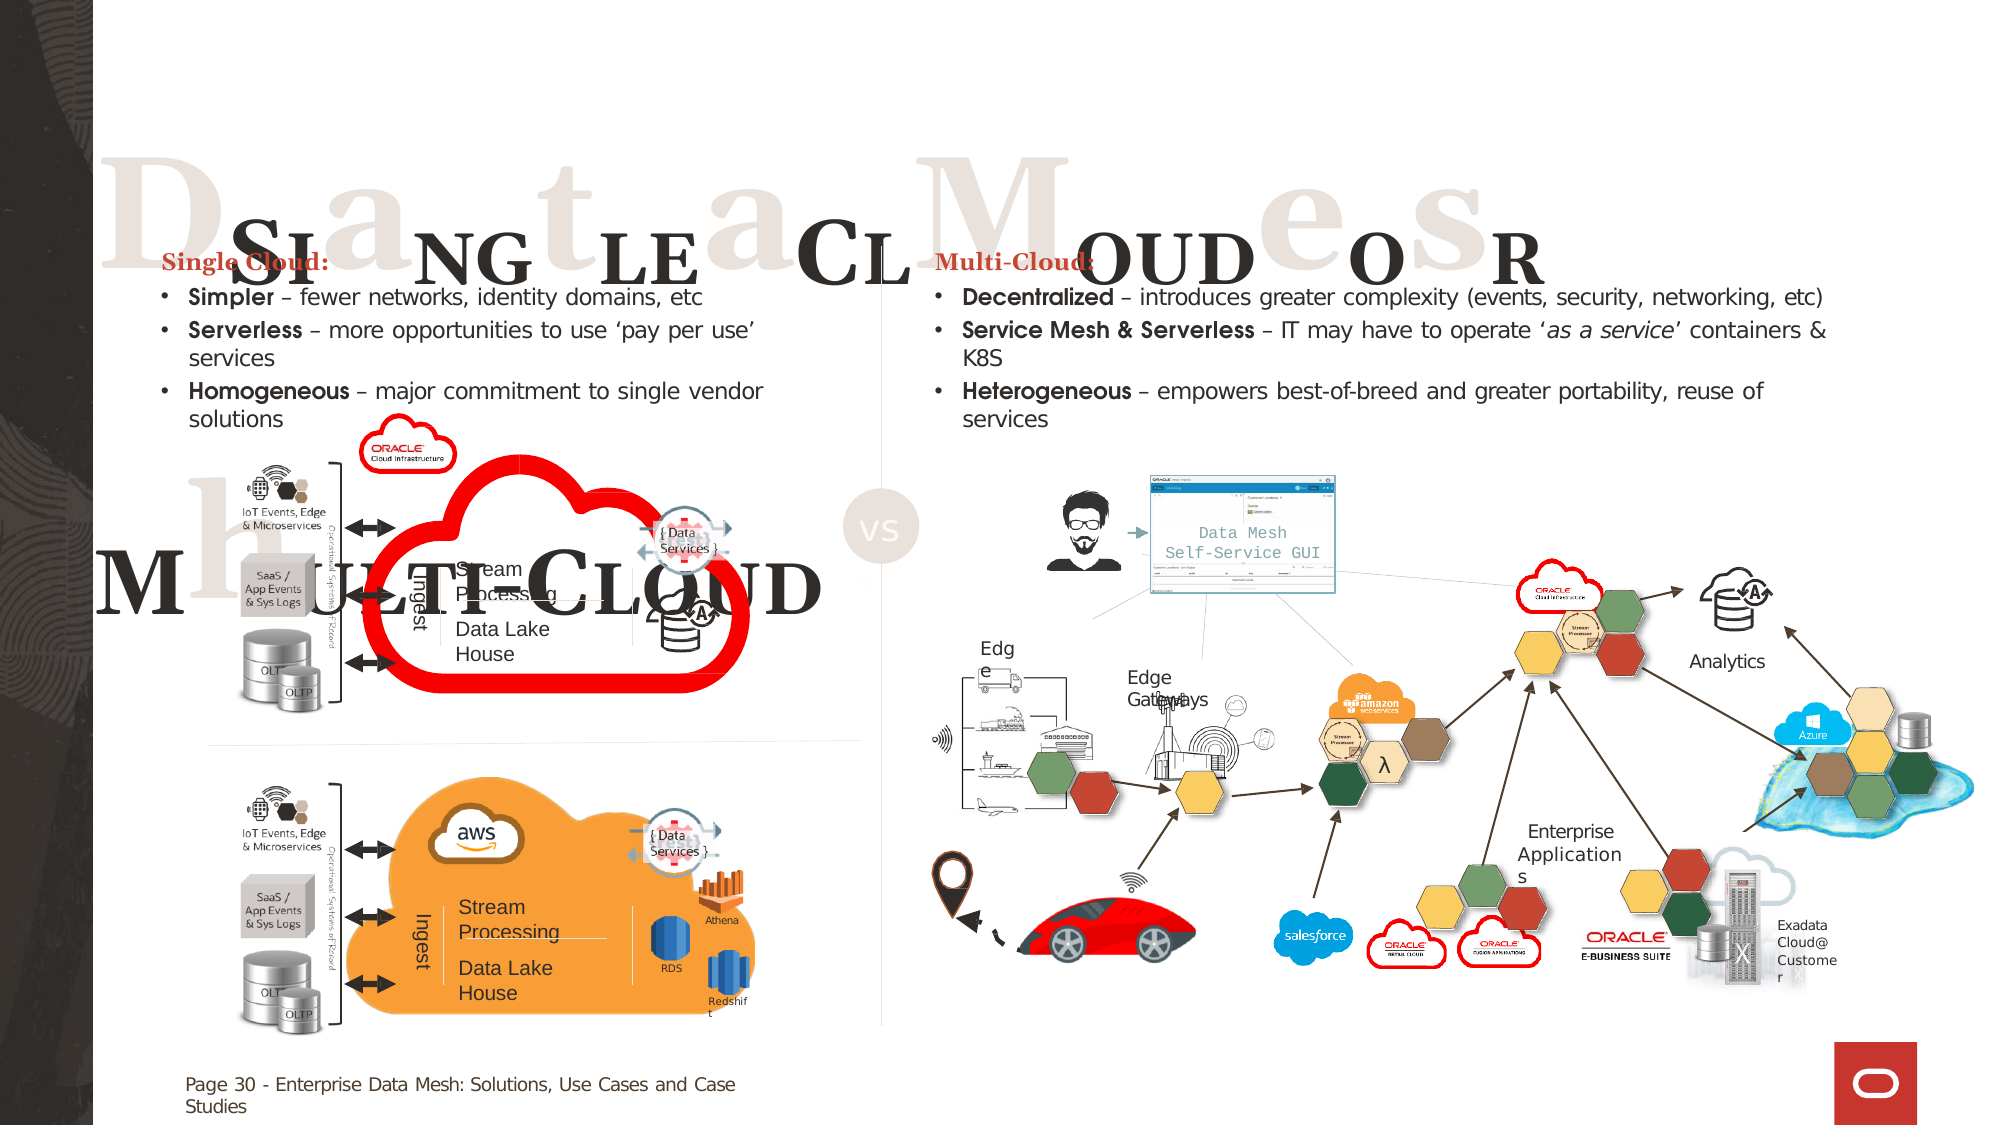

# DSIaNGtLEaCLMOUDeOsR MhULTI-CLOUD
Single Cloud:
Simpler – fewer networks, identity domains, etc
Serverless – more opportunities to use ‘pay per use’ services
Homogeneous – major commitment to single vendor solutions
Multi-Cloud:

Decentralized – introduces greater complexity (events, security, networking, etc)
Service Mesh & Serverless – IT may have to operate ‘as a service’ containers & K8S
Heterogeneous – empowers best-of-breed and greater portability, reuse of services

vs.

Data Mesh
Self-Service GUI

Stream Processing

Ingest

Data Lake House

Edge

Analytics

Edge Gateways

λ

Enterprise  Applications

Stream Processing

Ingest
Athena
Exadata  Cloud@  Customer

Data Lake House
RDS

Redshift
Page 30 - Enterprise Data Mesh: Solutions, Use Cases and Case Studies